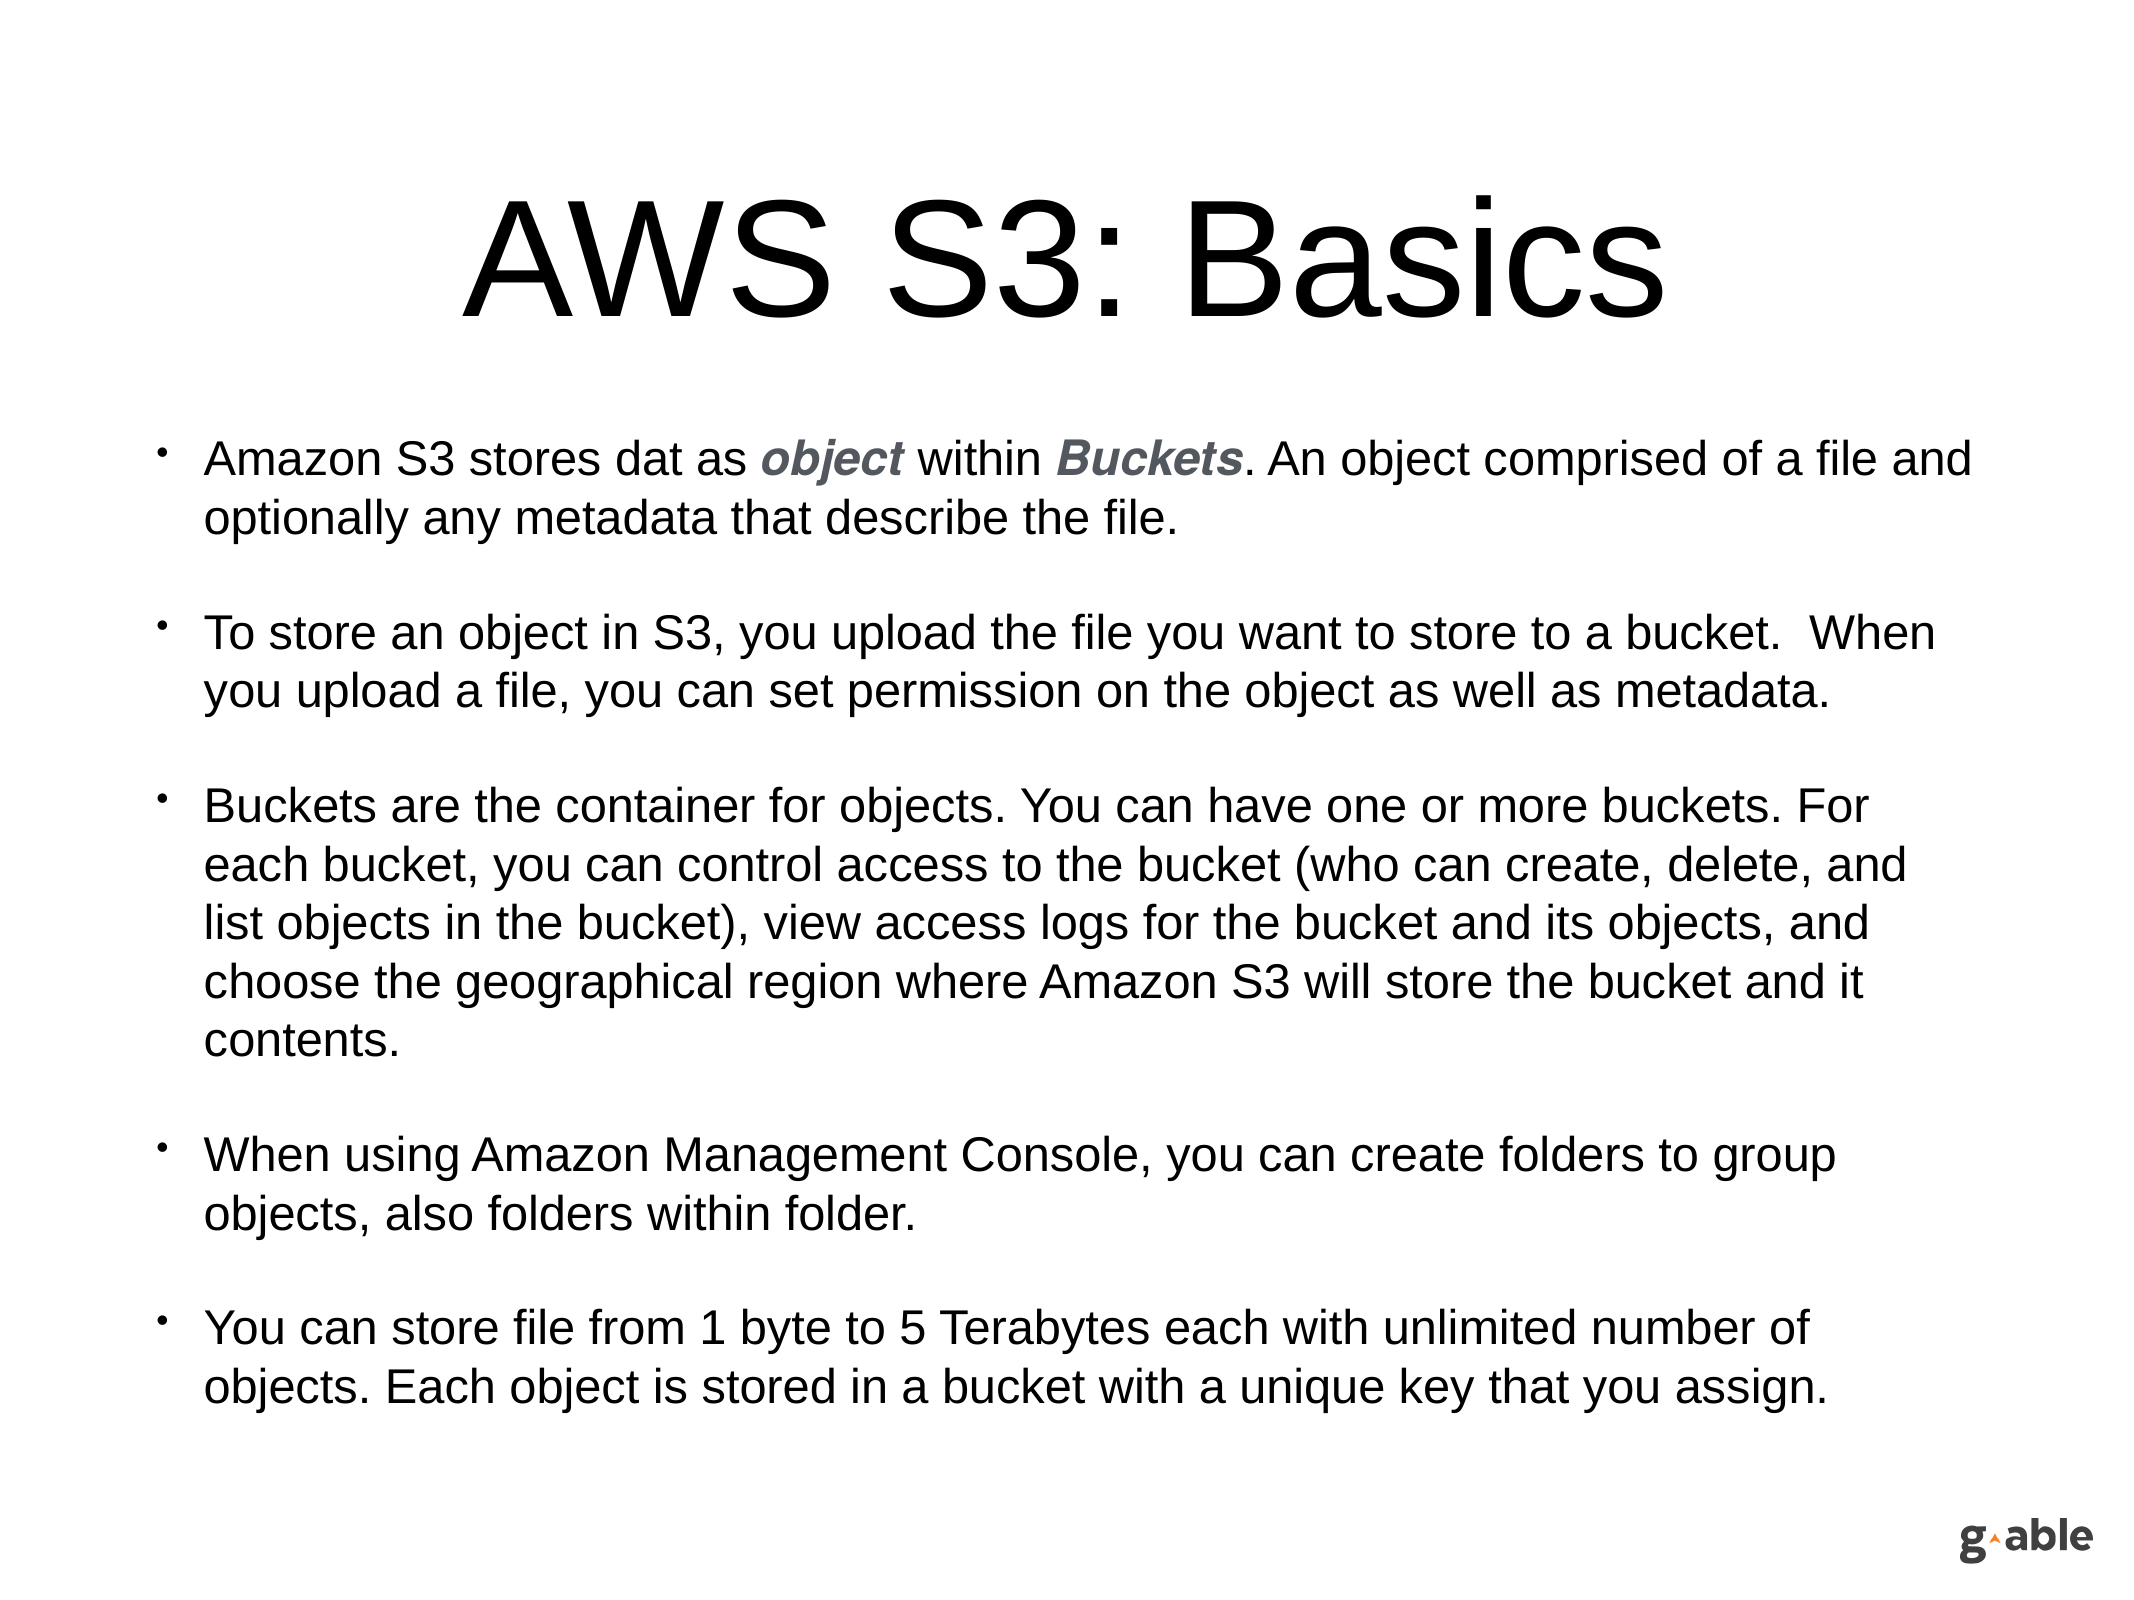

# AWS S3: Basics
Amazon S3 stores dat as object within Buckets. An object comprised of a file and optionally any metadata that describe the file.
To store an object in S3, you upload the file you want to store to a bucket.  When you upload a file, you can set permission on the object as well as metadata.
Buckets are the container for objects. You can have one or more buckets. For each bucket, you can control access to the bucket (who can create, delete, and list objects in the bucket), view access logs for the bucket and its objects, and choose the geographical region where Amazon S3 will store the bucket and it contents.
When using Amazon Management Console, you can create folders to group objects, also folders within folder.
You can store file from 1 byte to 5 Terabytes each with unlimited number of objects. Each object is stored in a bucket with a unique key that you assign.
9